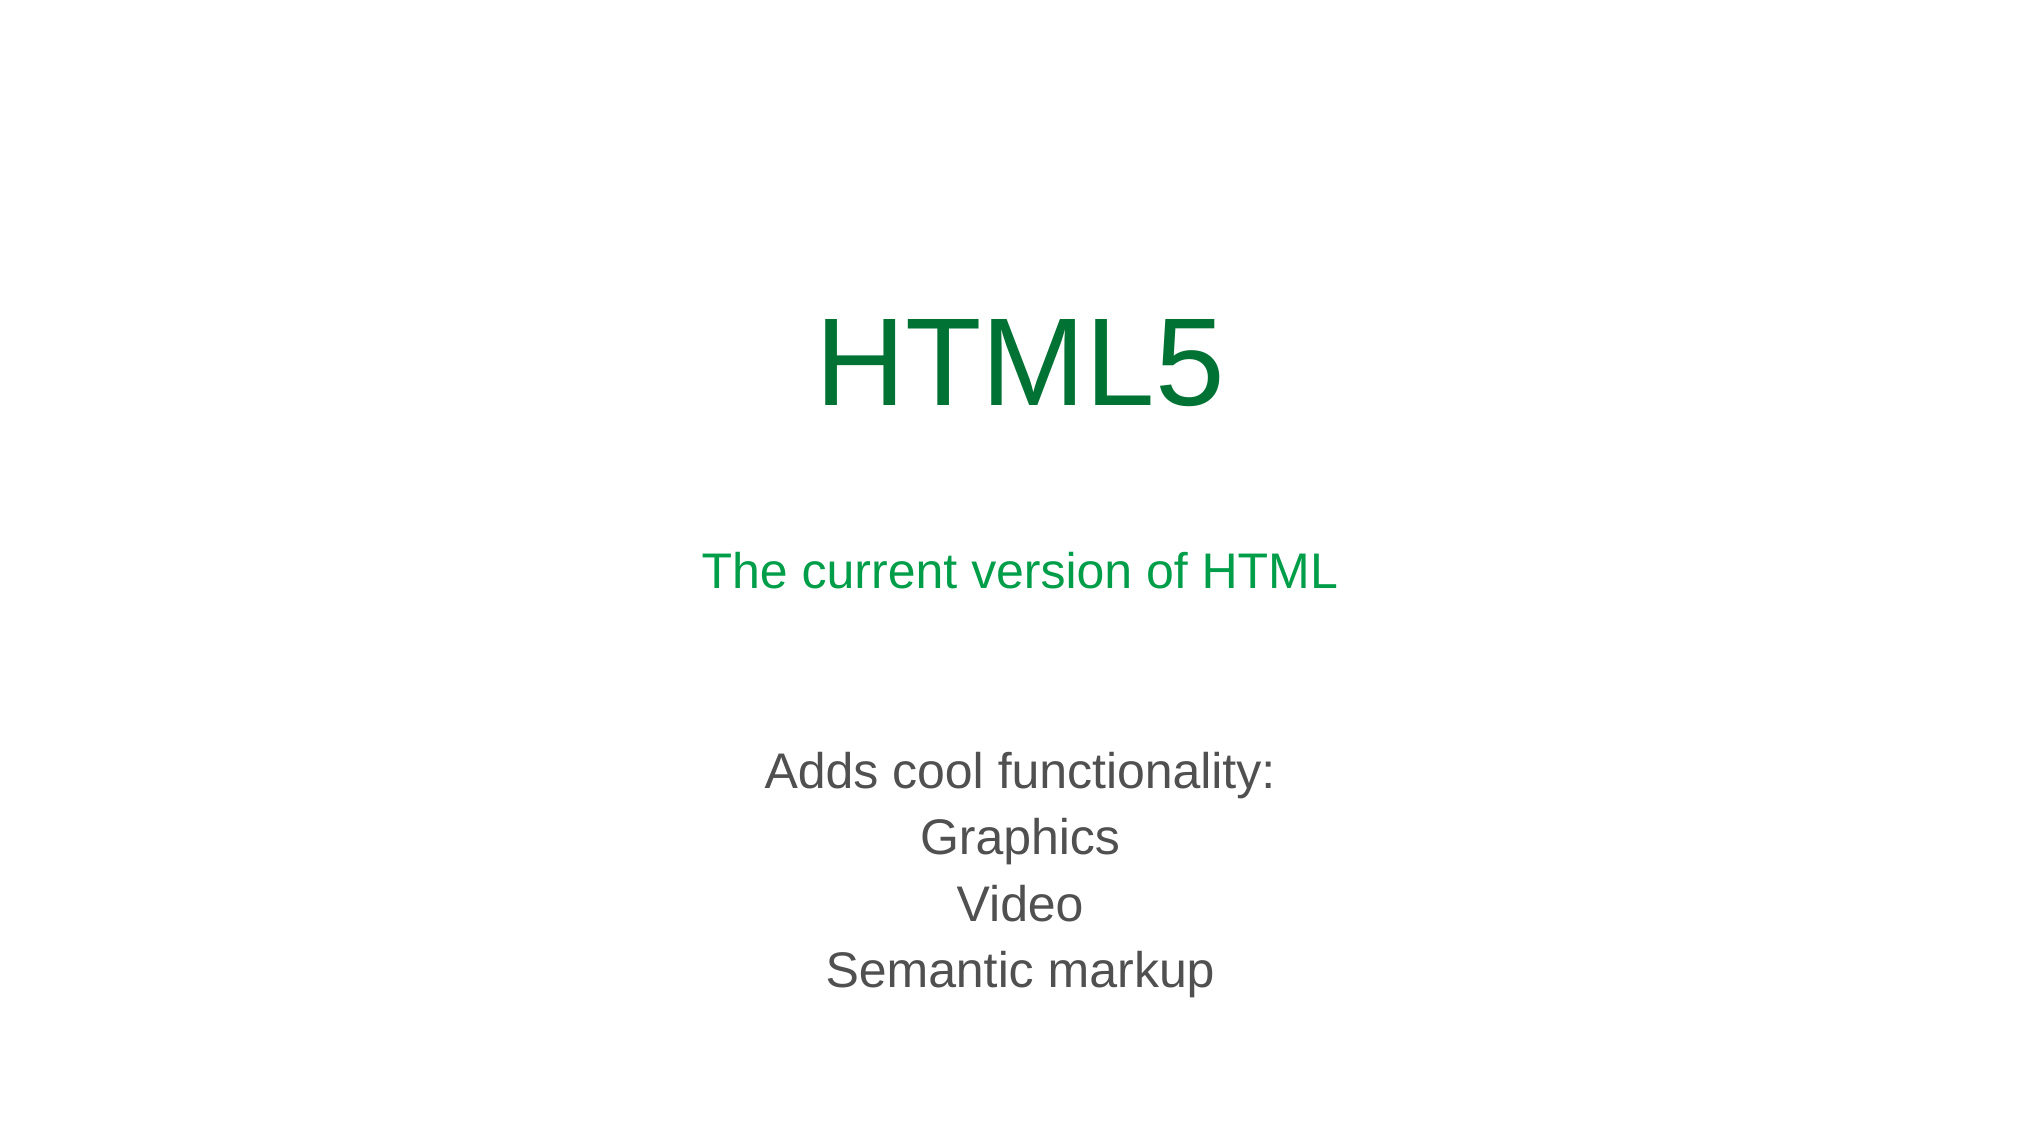

HTML5
The current version of HTML
Adds cool functionality:
Graphics
Video
Semantic markup